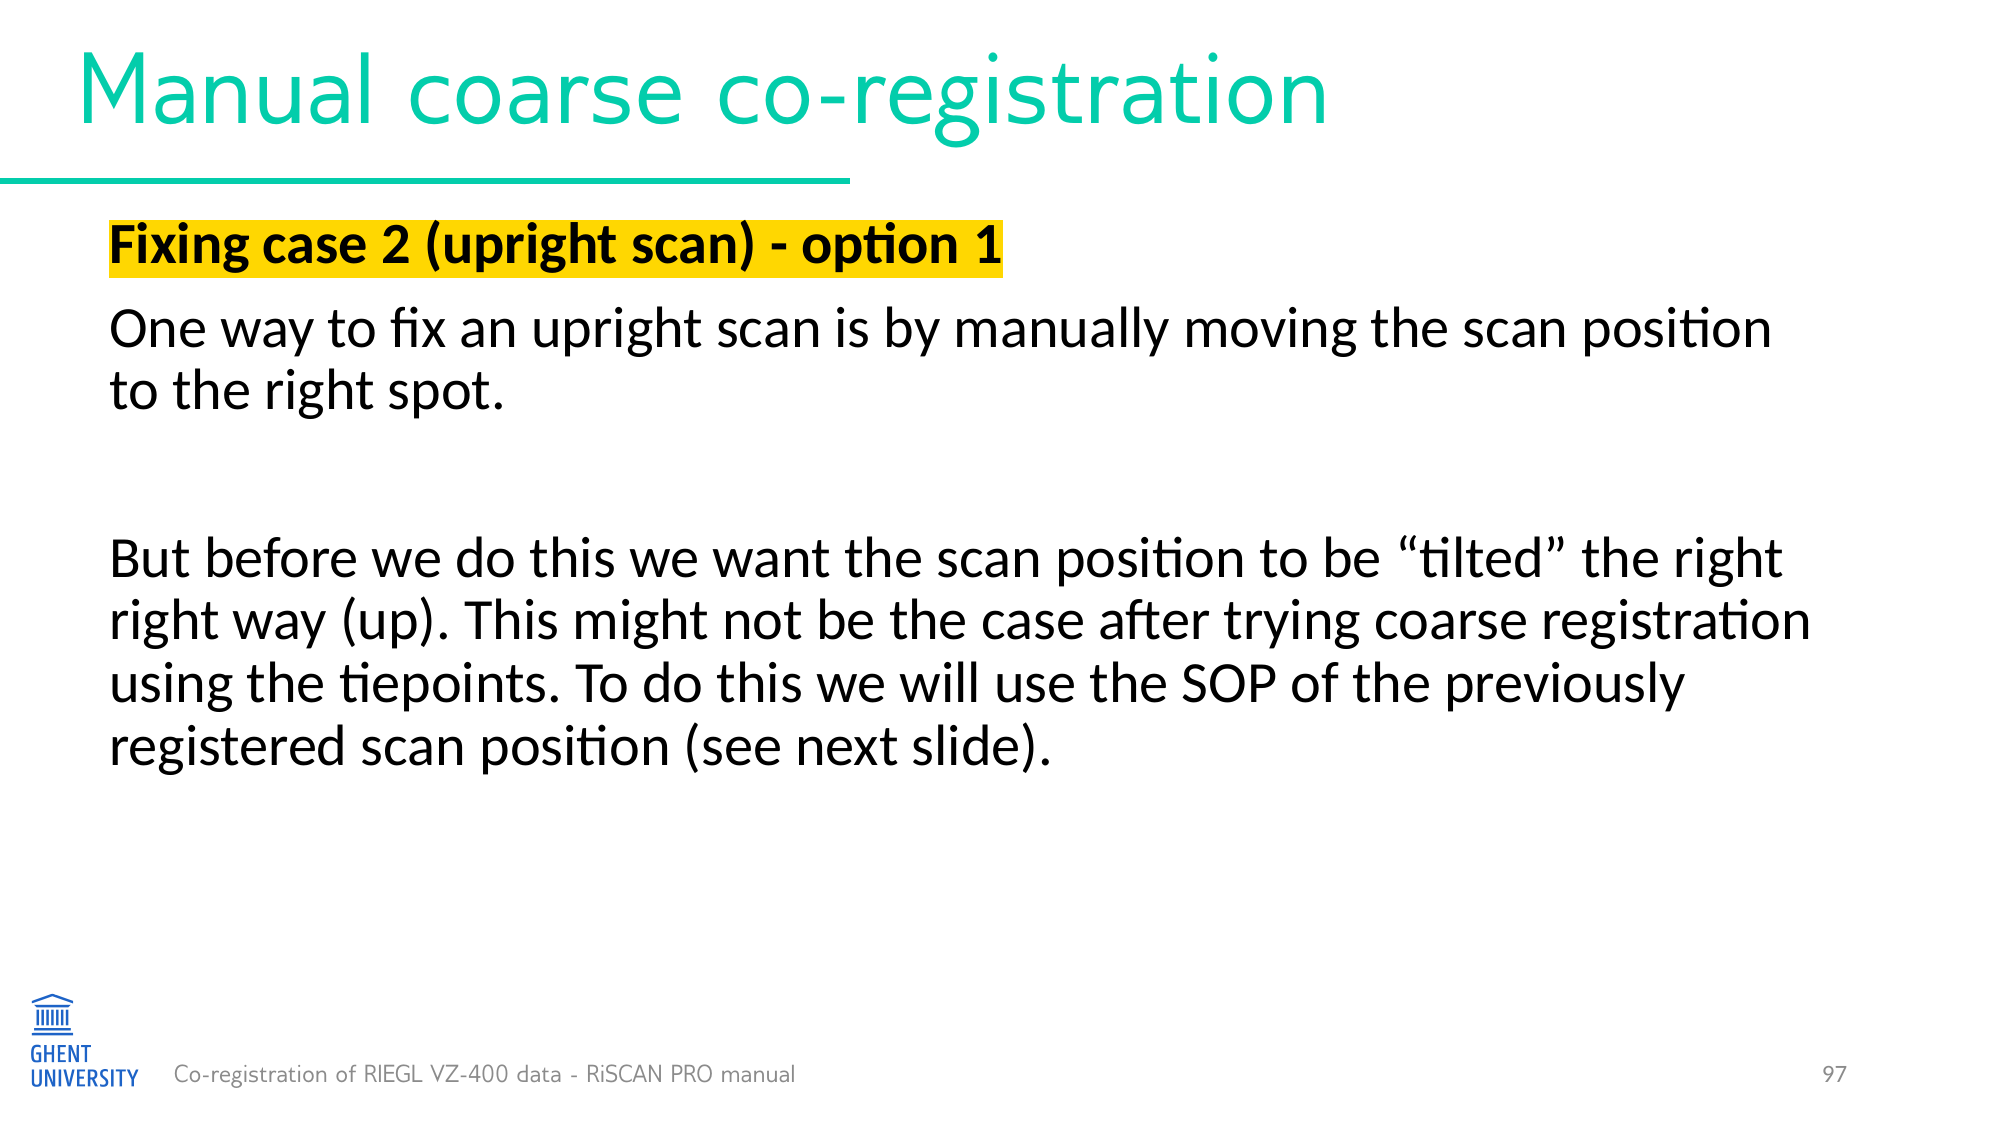

# Manual coarse co-registration
Fixing case 2 (upright scan) - option 1
One way to fix an upright scan is by manually moving the scan position to the right spot.

But before we do this we want the scan position to be “tilted” the right right way (up). This might not be the case after trying coarse registration using the tiepoints. To do this we will use the SOP of the previously registered scan position (see next slide).

Co-registration of RIEGL VZ-400 data - RiSCAN PRO manual
97